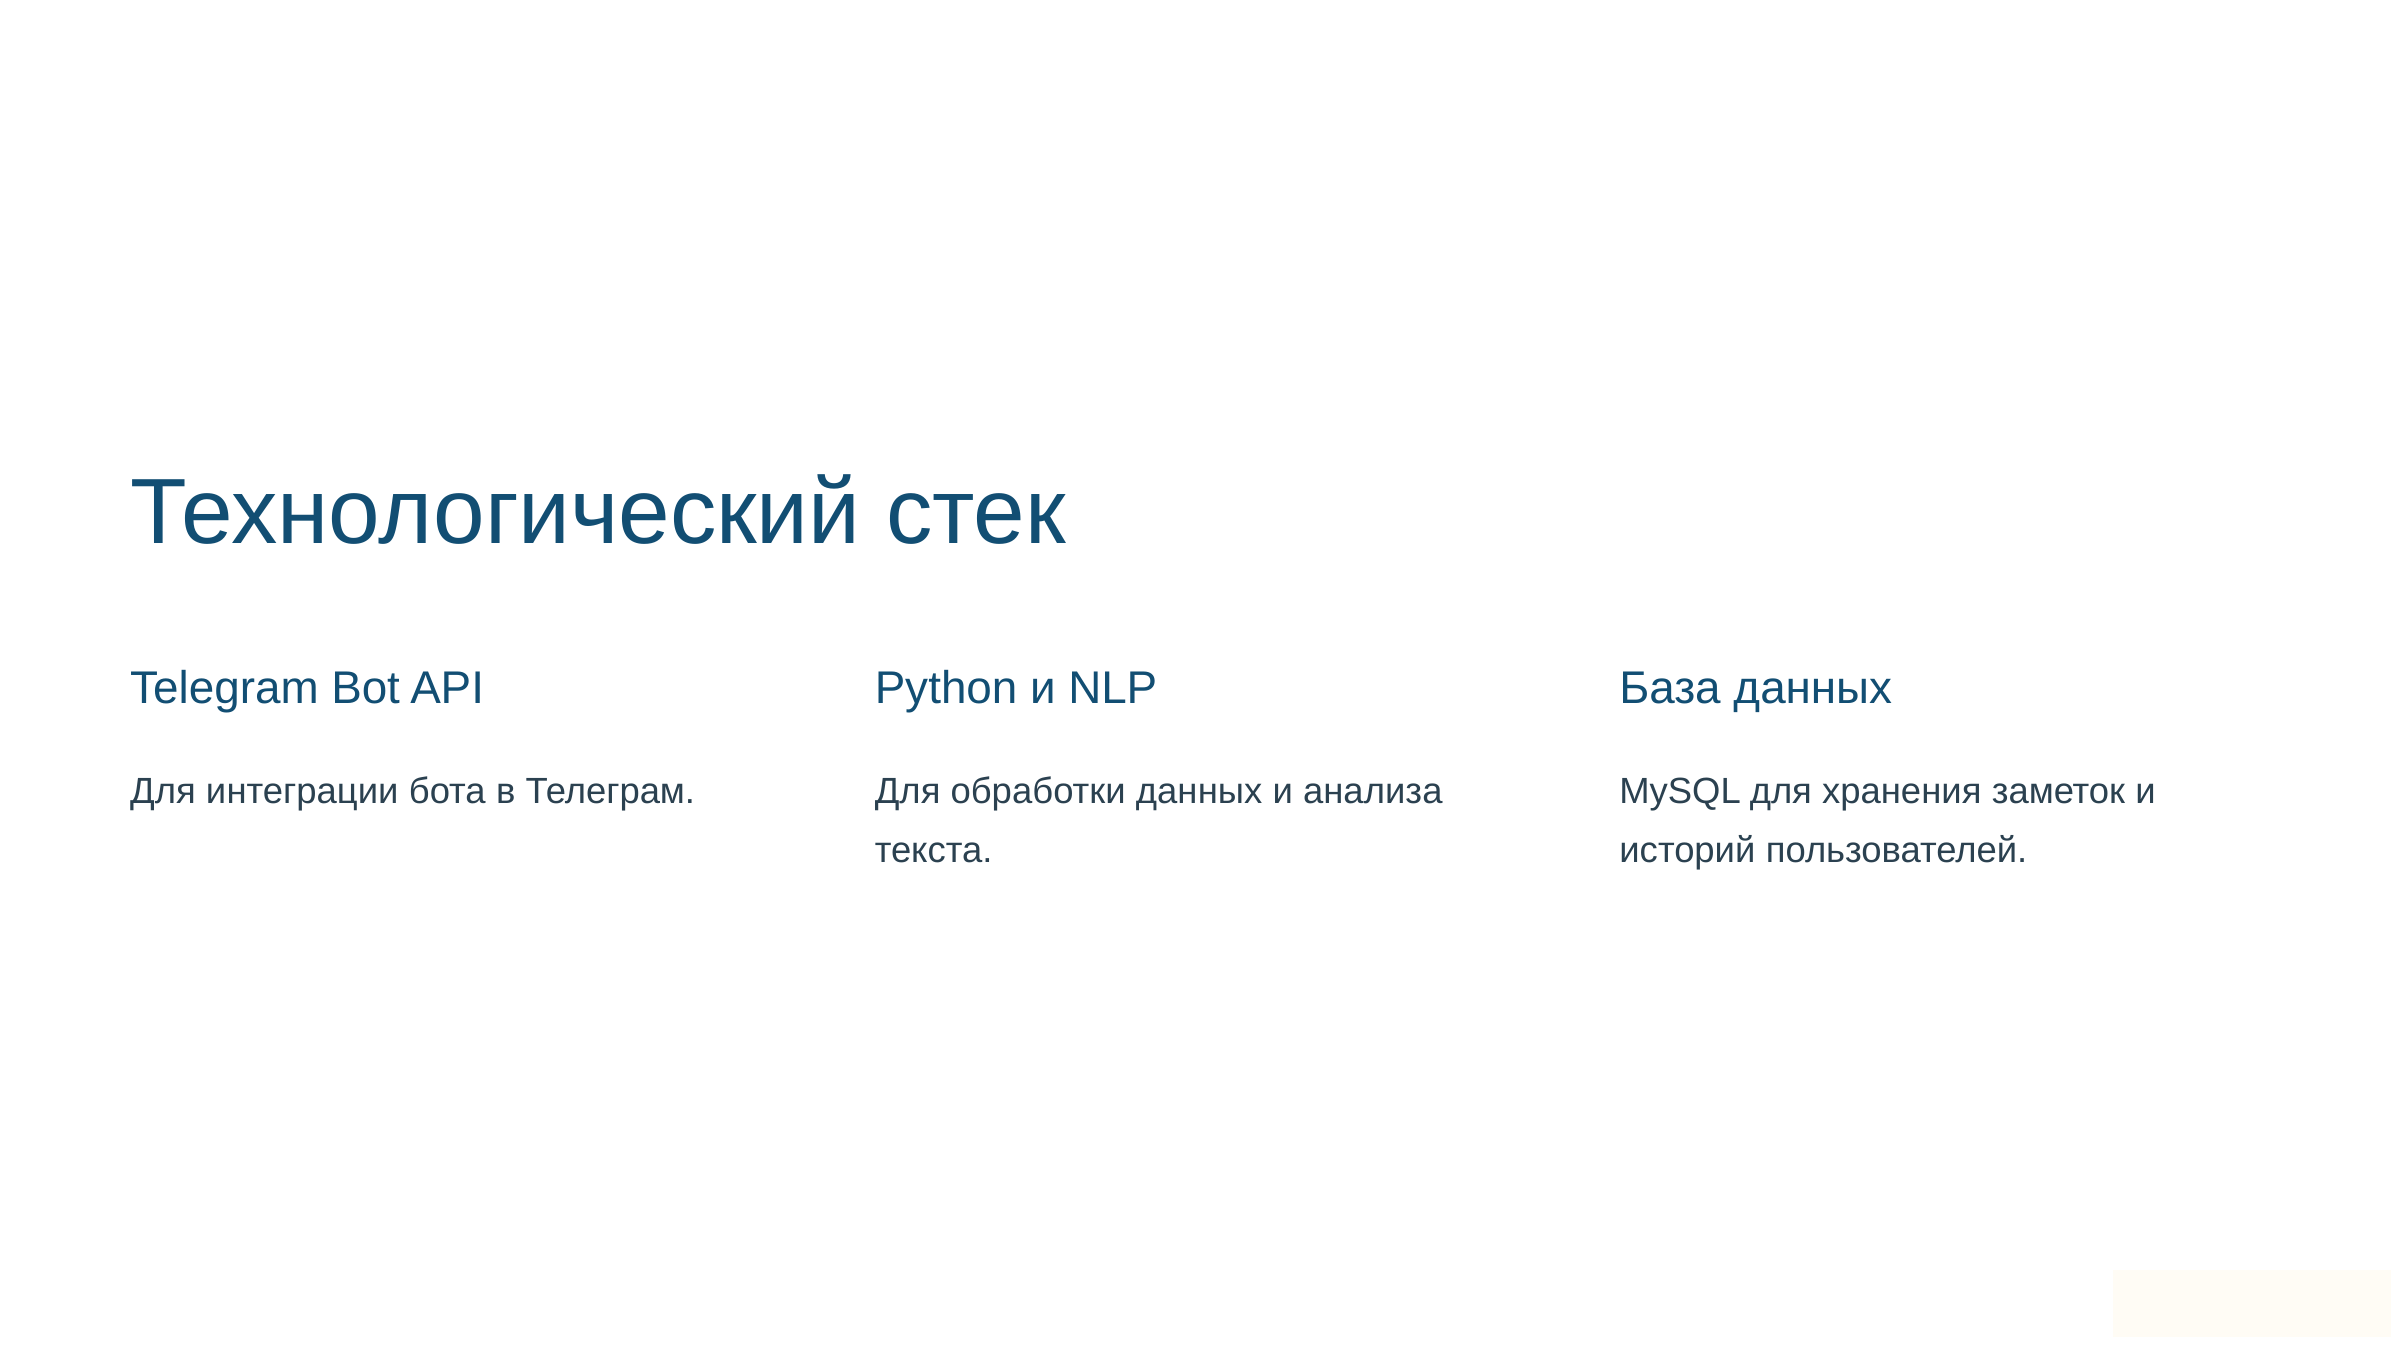

Технологический стек
Telegram Bot API
Python и NLP
База данных
Для интеграции бота в Телеграм.
Для обработки данных и анализа текста.
MySQL для хранения заметок и историй пользователей.